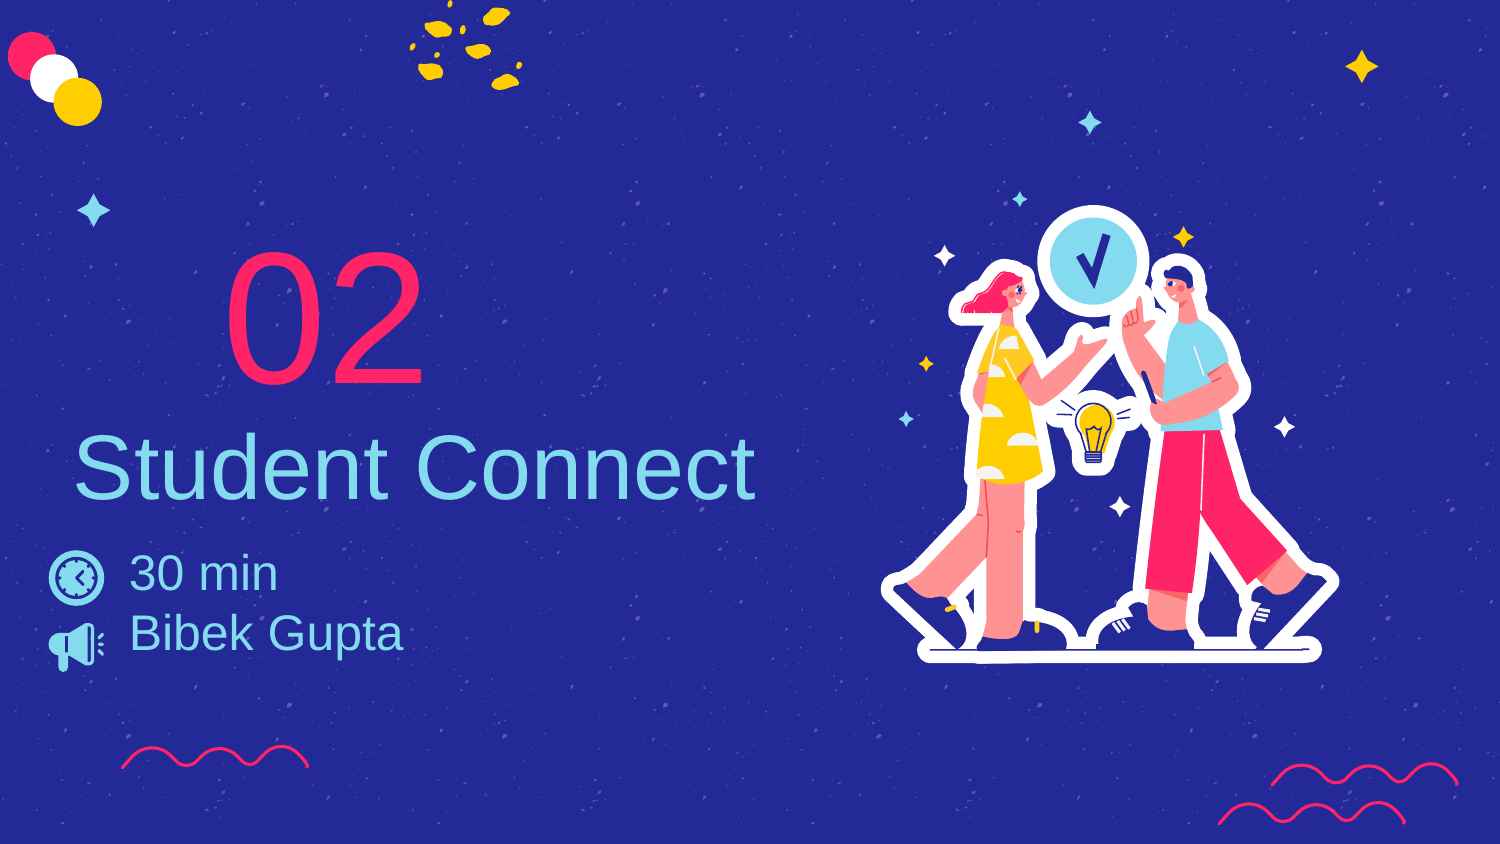

02

# Student Connect
30 min
Bibek Gupta